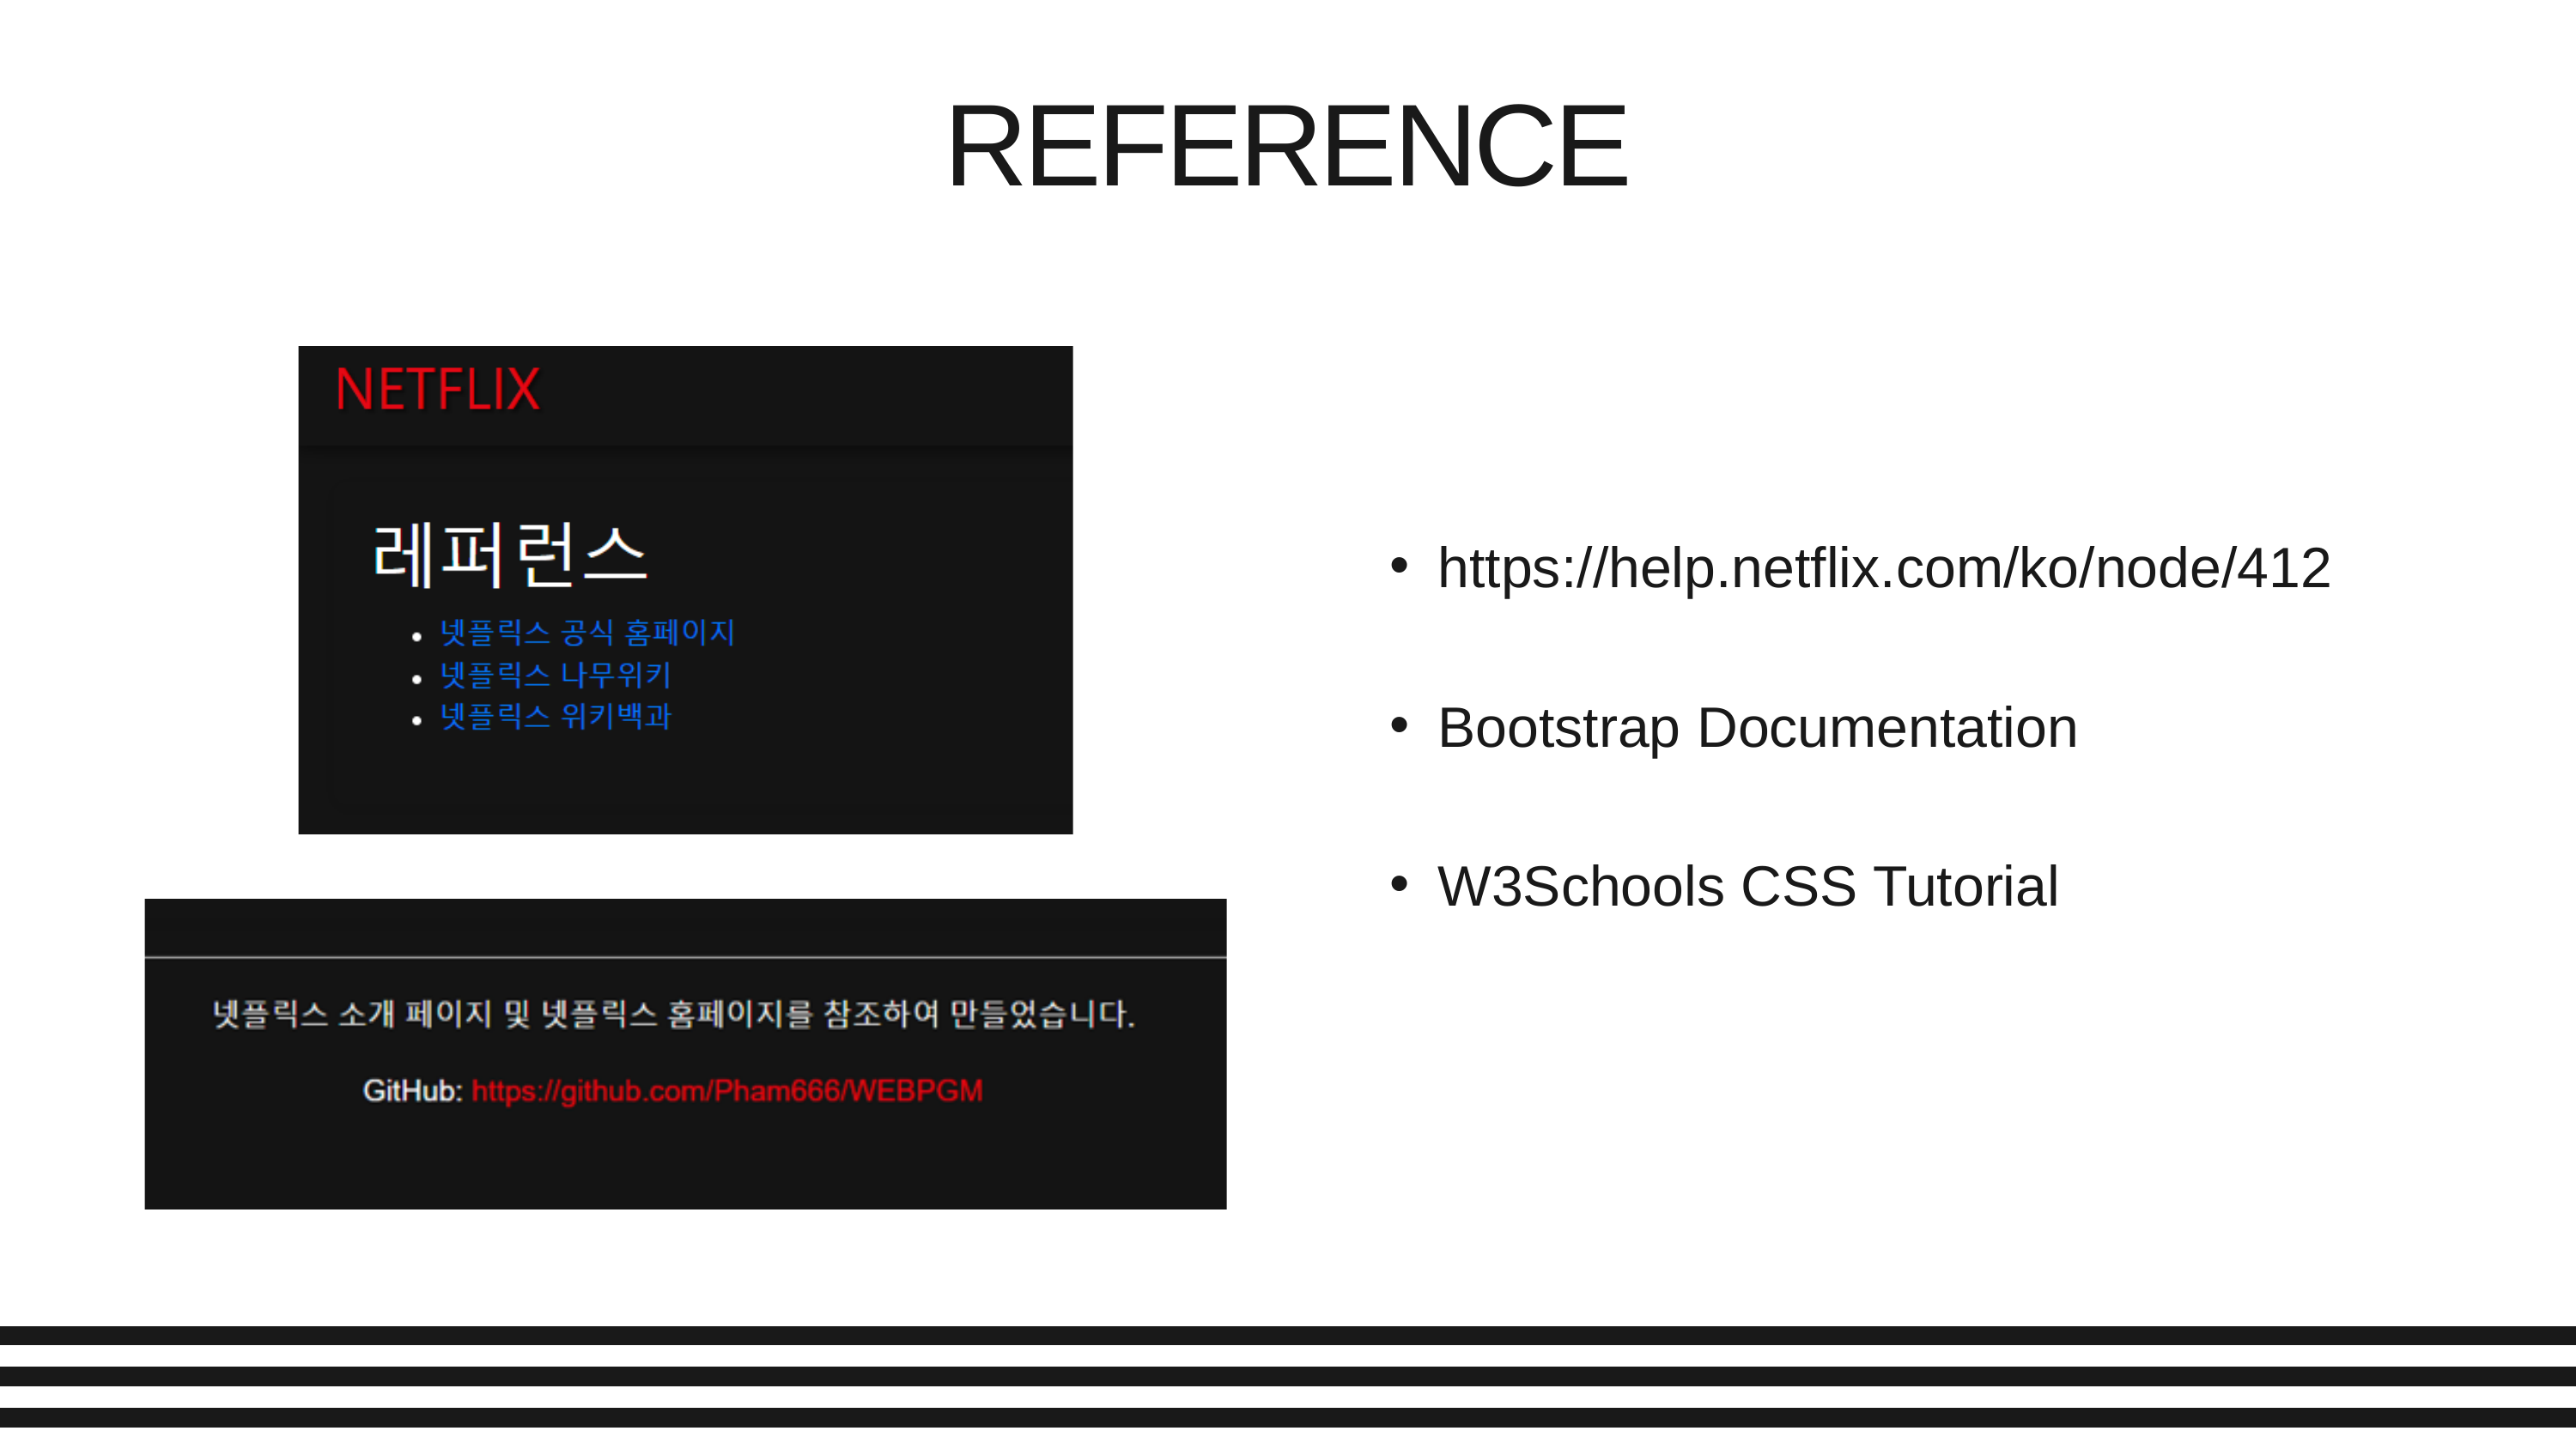

REFERENCE

https://help.netflix.com/ko/node/412

Bootstrap Documentation

W3Schools CSS Tutorial